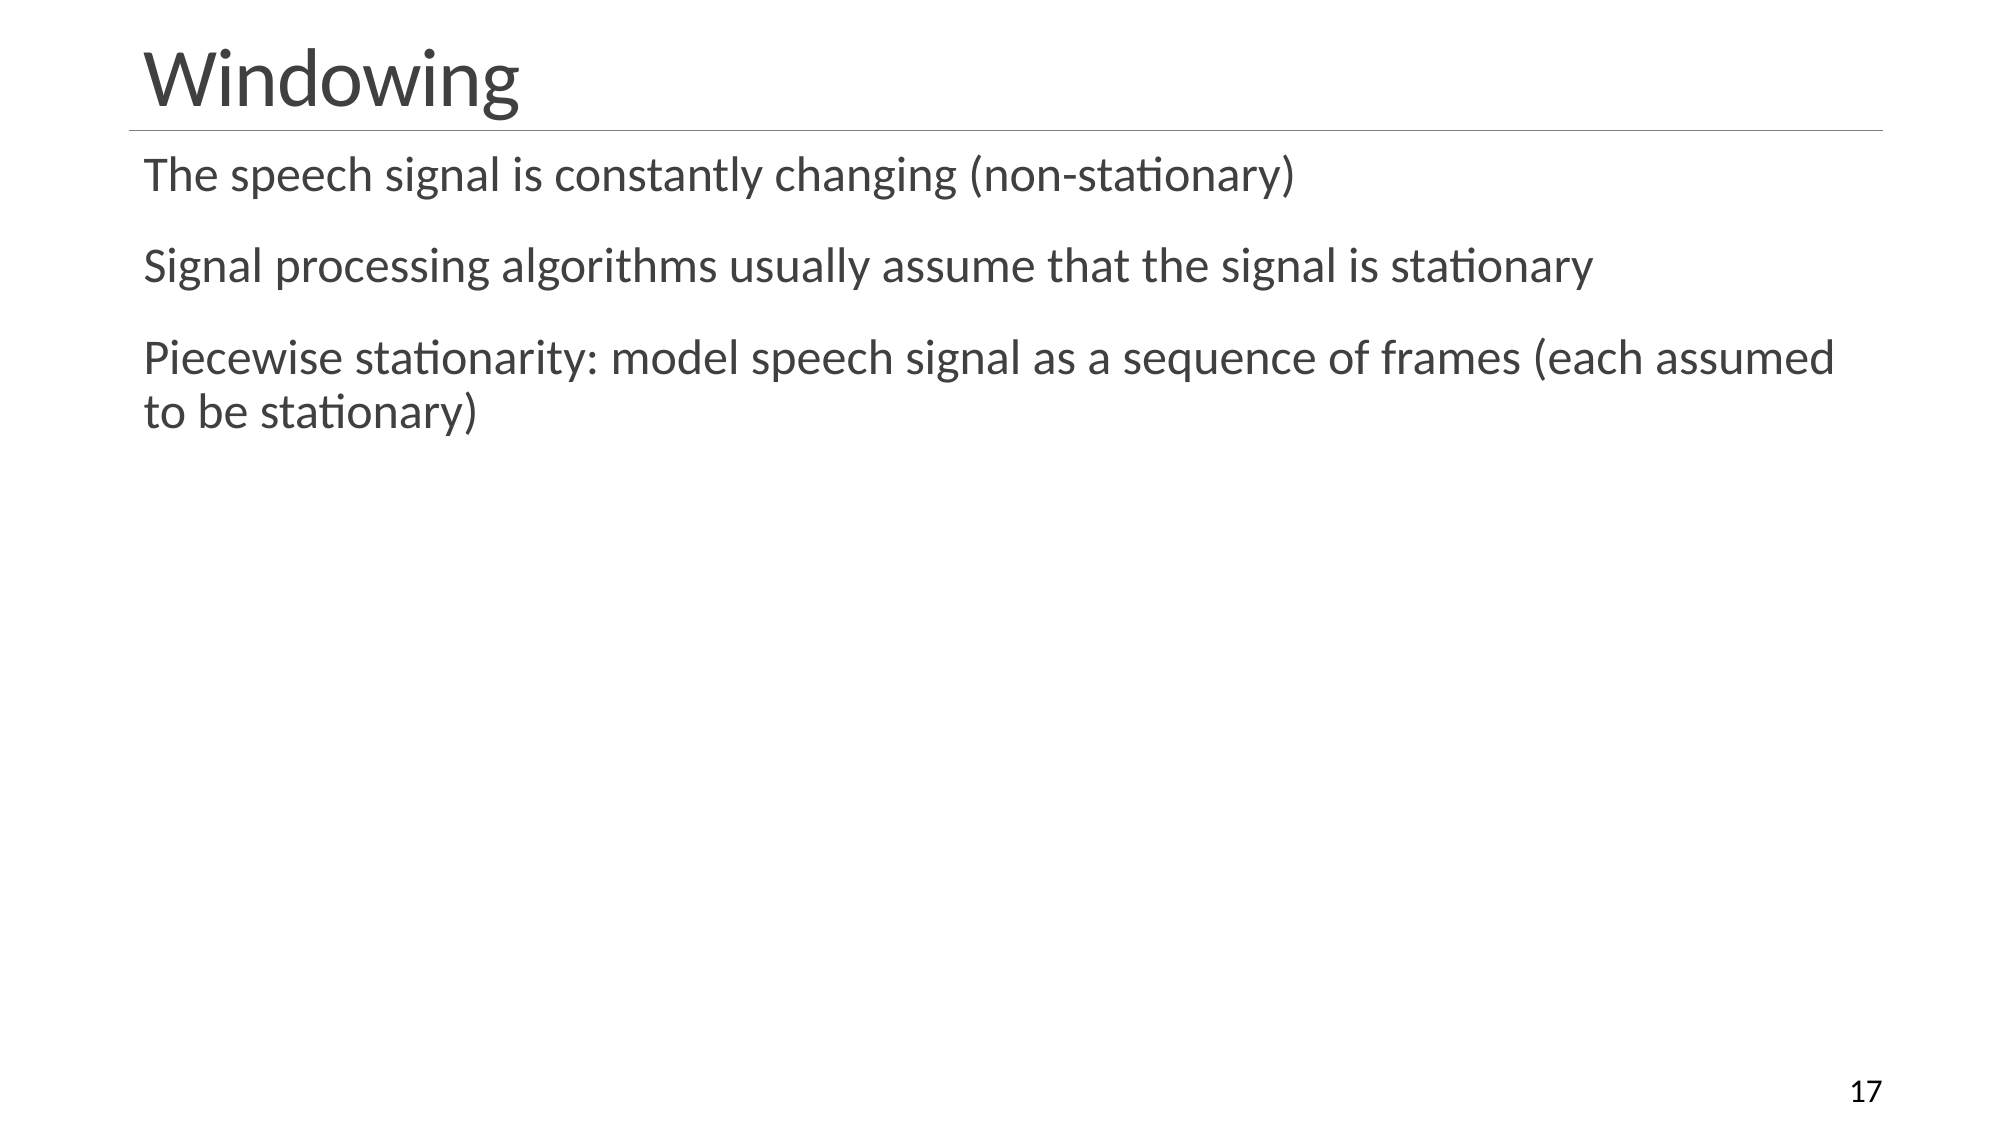

# Windowing
The speech signal is constantly changing (non-stationary)
Signal processing algorithms usually assume that the signal is stationary
Piecewise stationarity: model speech signal as a sequence of frames (each assumed to be stationary)

Speech Recognition
17